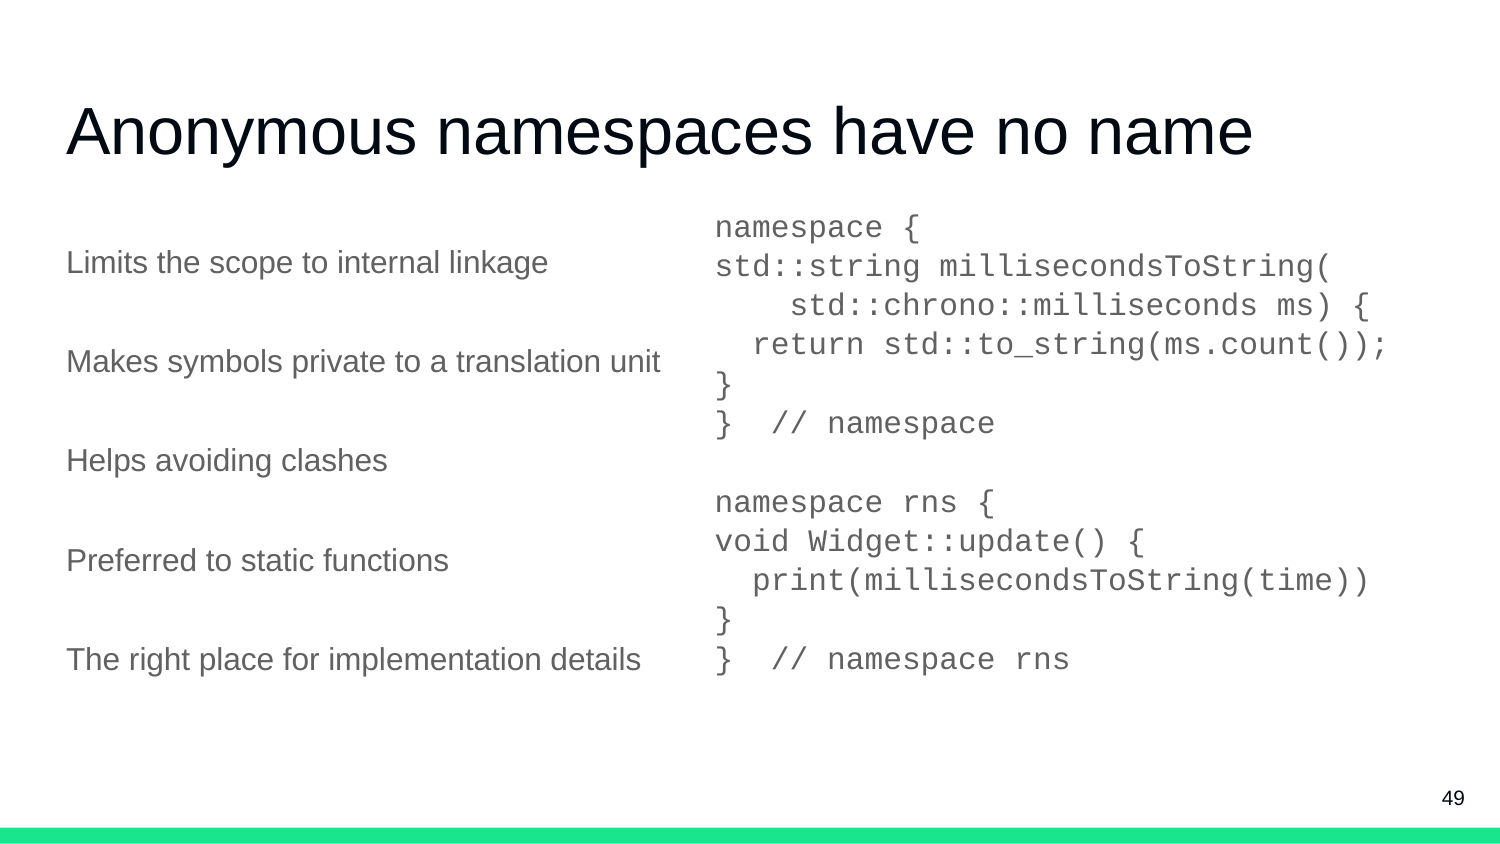

# Anonymous namespaces have no name

Limits the scope to internal linkage
Makes symbols private to a translation unit
Helps avoiding clashes
Preferred to static functions
The right place for implementation details
namespace {
std::string millisecondsToString(
    std::chrono::milliseconds ms) {
  return std::to_string(ms.count());
}
}  // namespace
namespace rns {
void Widget::update() {
  print(millisecondsToString(time))
}
}  // namespace rns
49